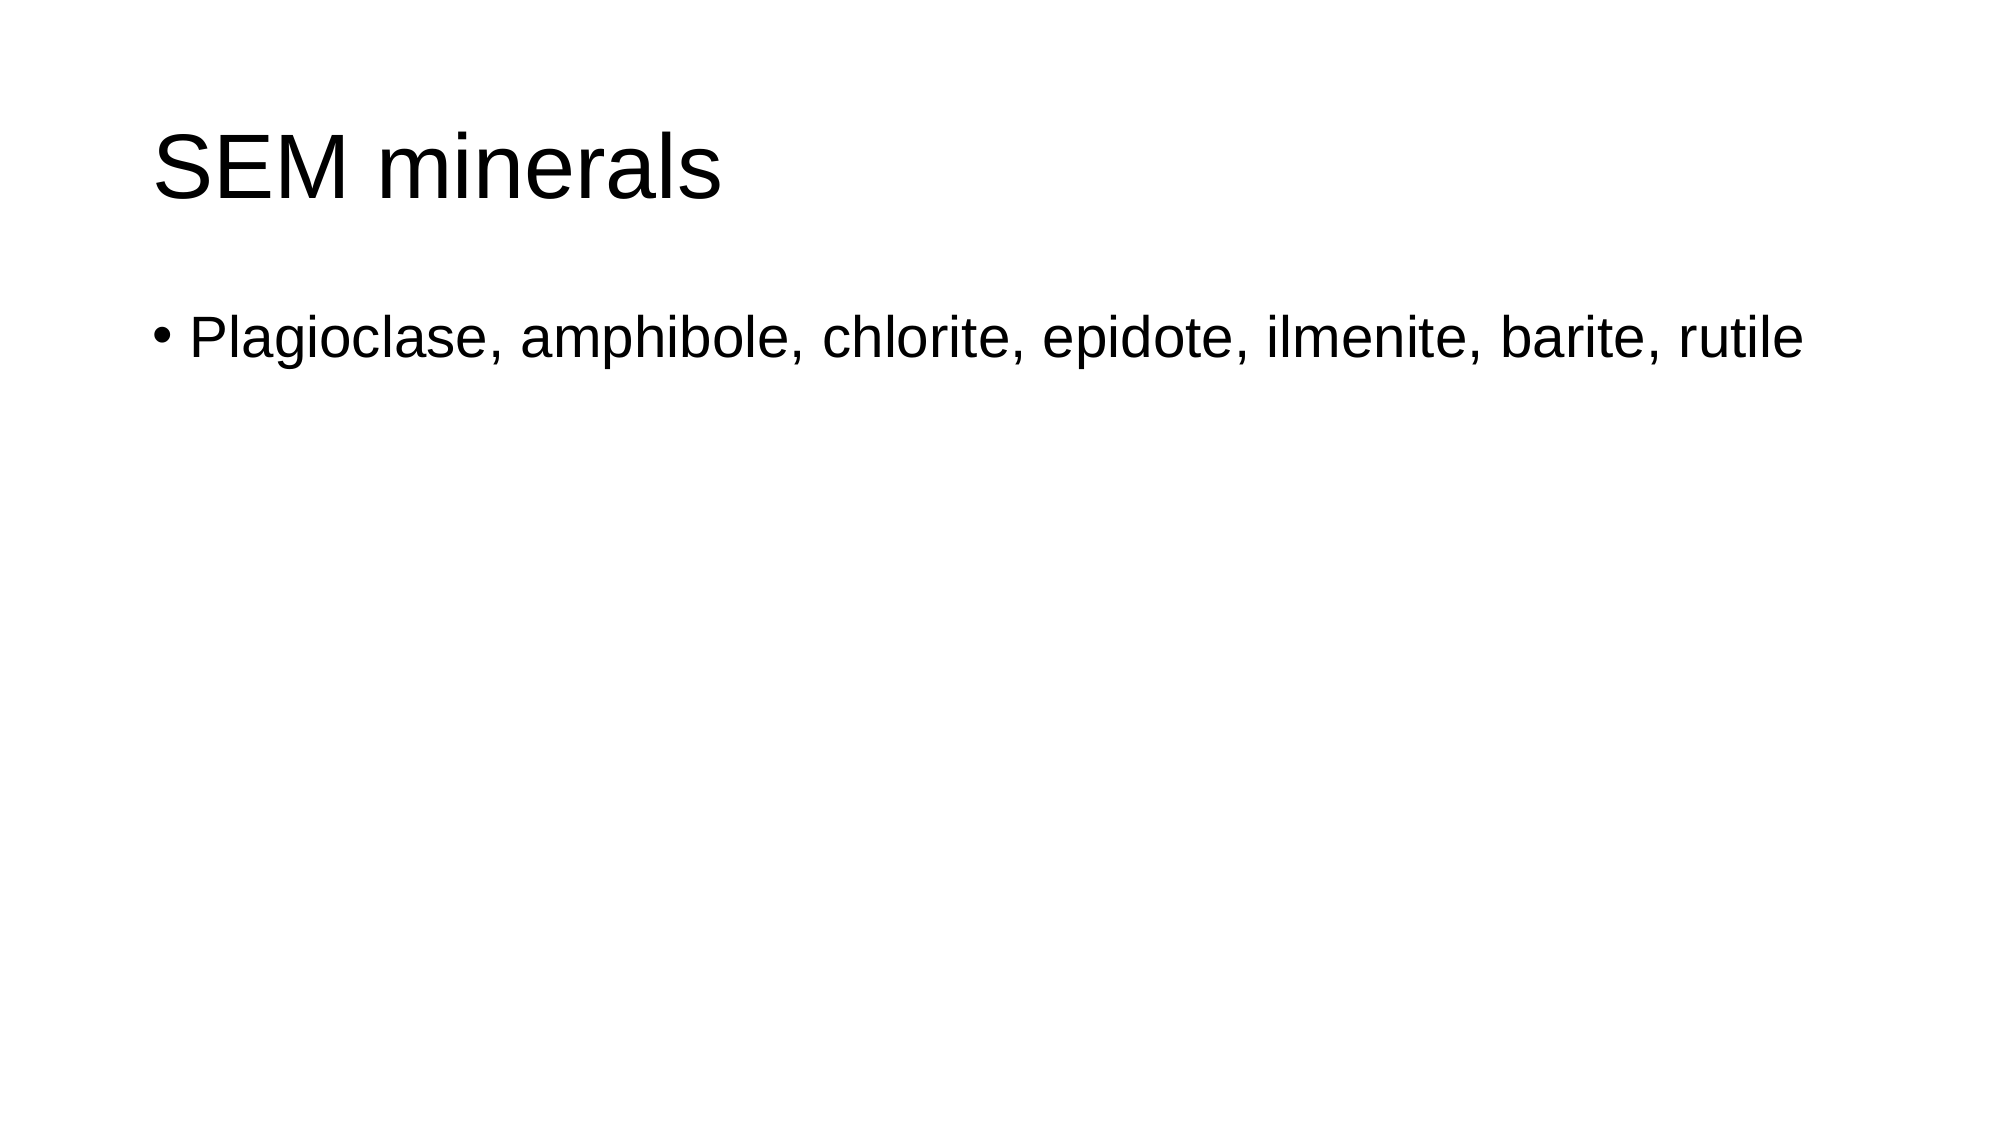

# SEM minerals
Plagioclase, amphibole, chlorite, epidote, ilmenite, barite, rutile